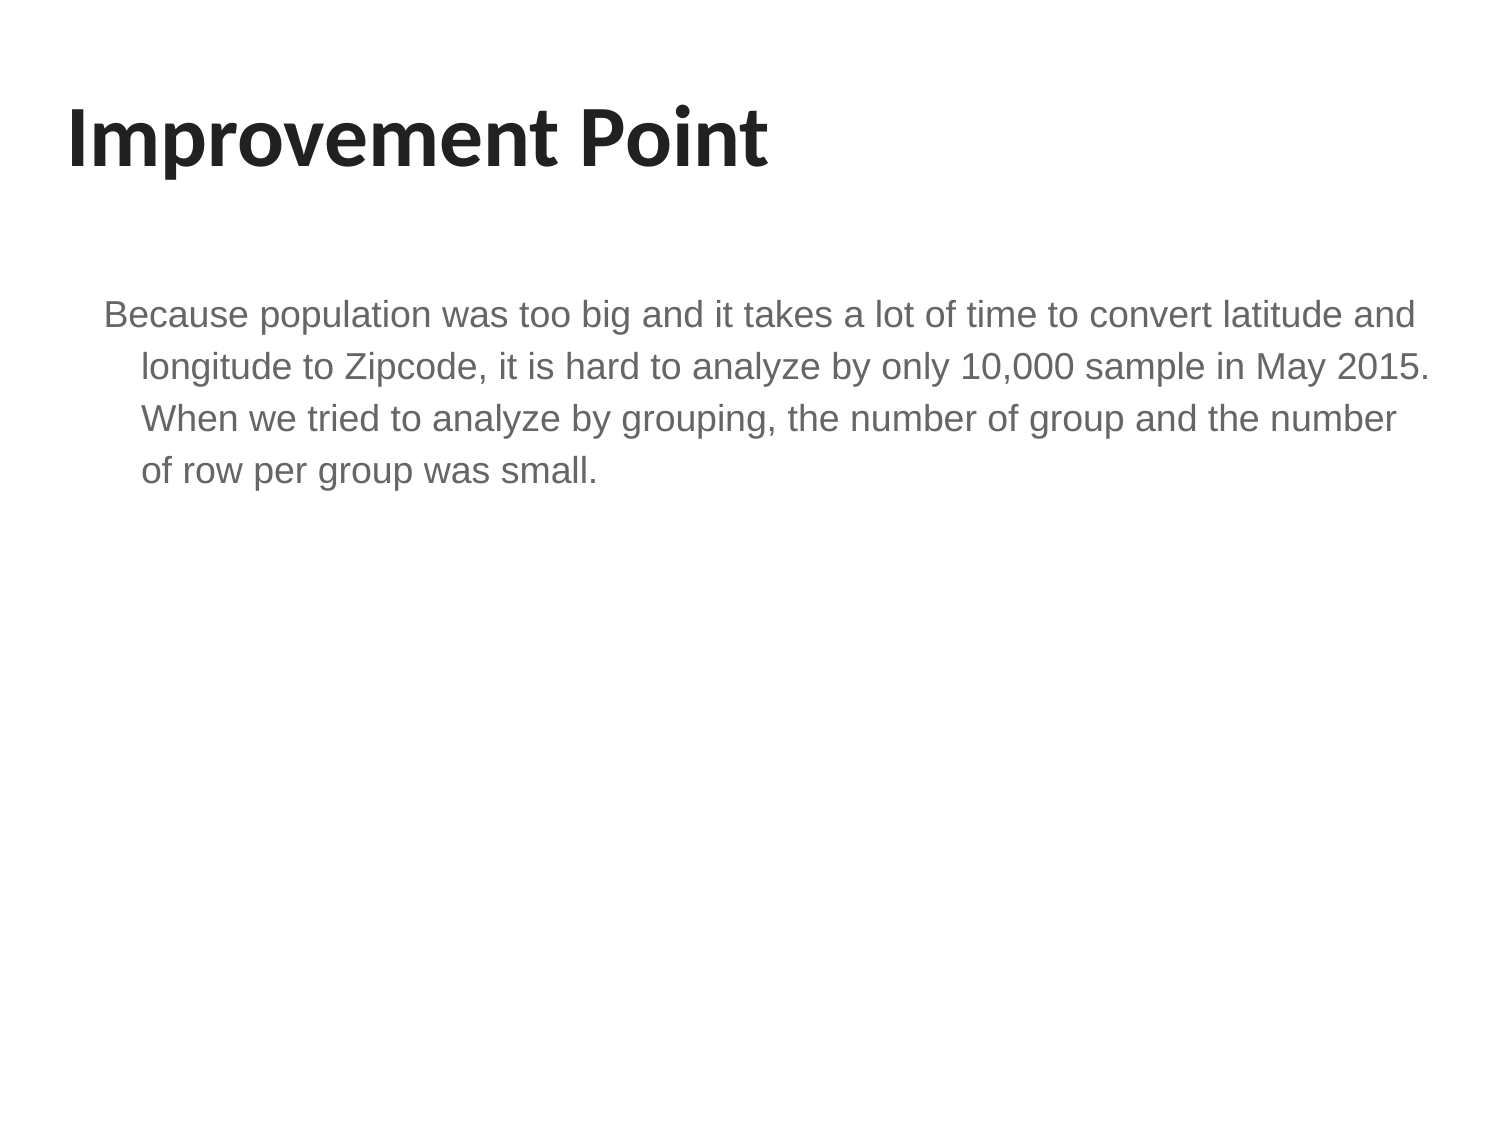

# Improvement Point
Because population was too big and it takes a lot of time to convert latitude and longitude to Zipcode, it is hard to analyze by only 10,000 sample in May 2015. When we tried to analyze by grouping, the number of group and the number of row per group was small.